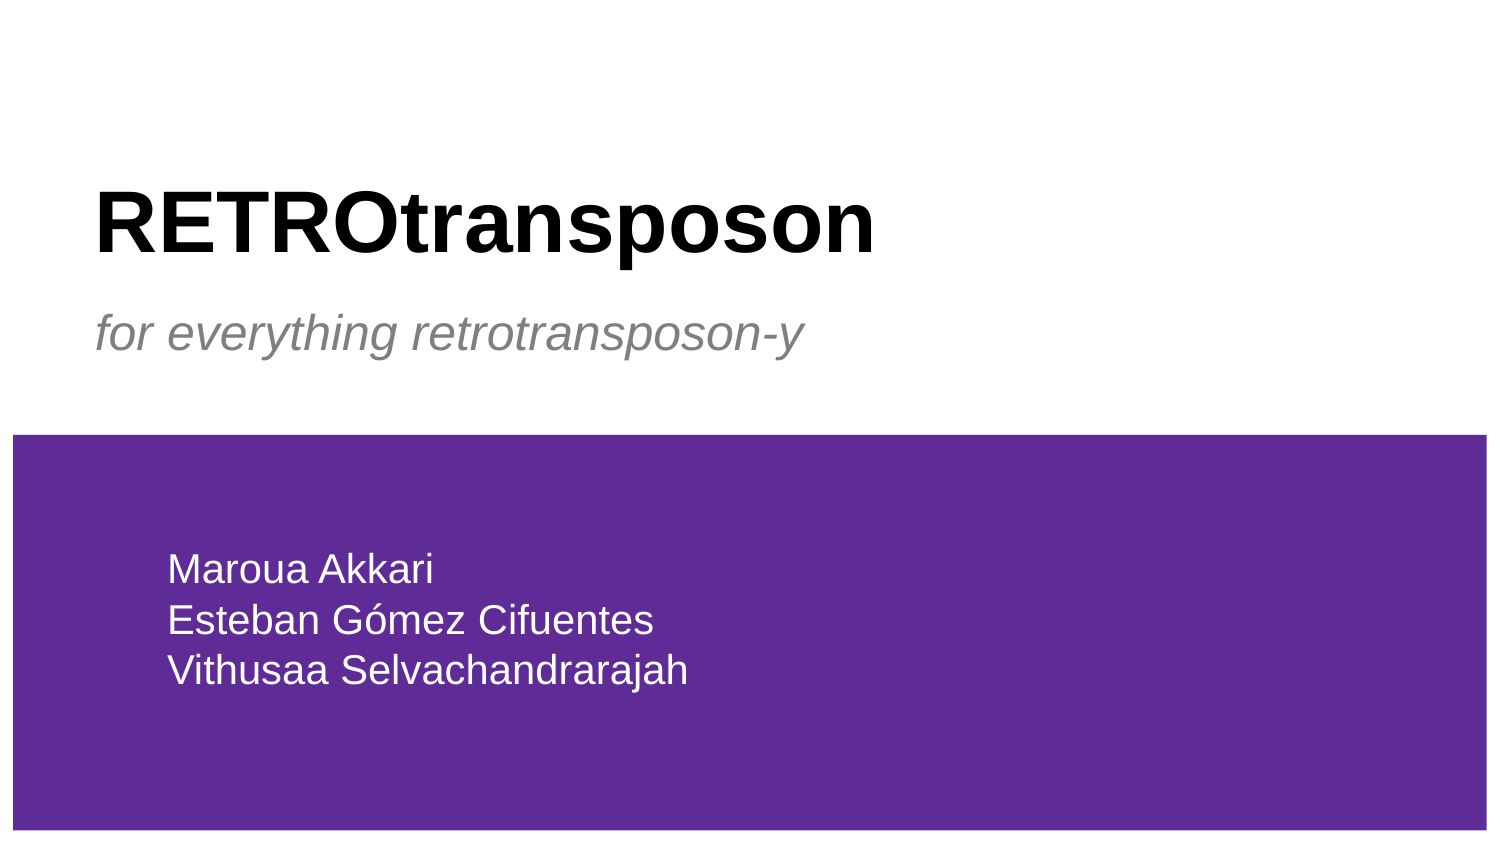

# RETROtransposon
for everything retrotransposon-y
Maroua Akkari
Esteban Gómez Cifuentes
Vithusaa Selvachandrarajah